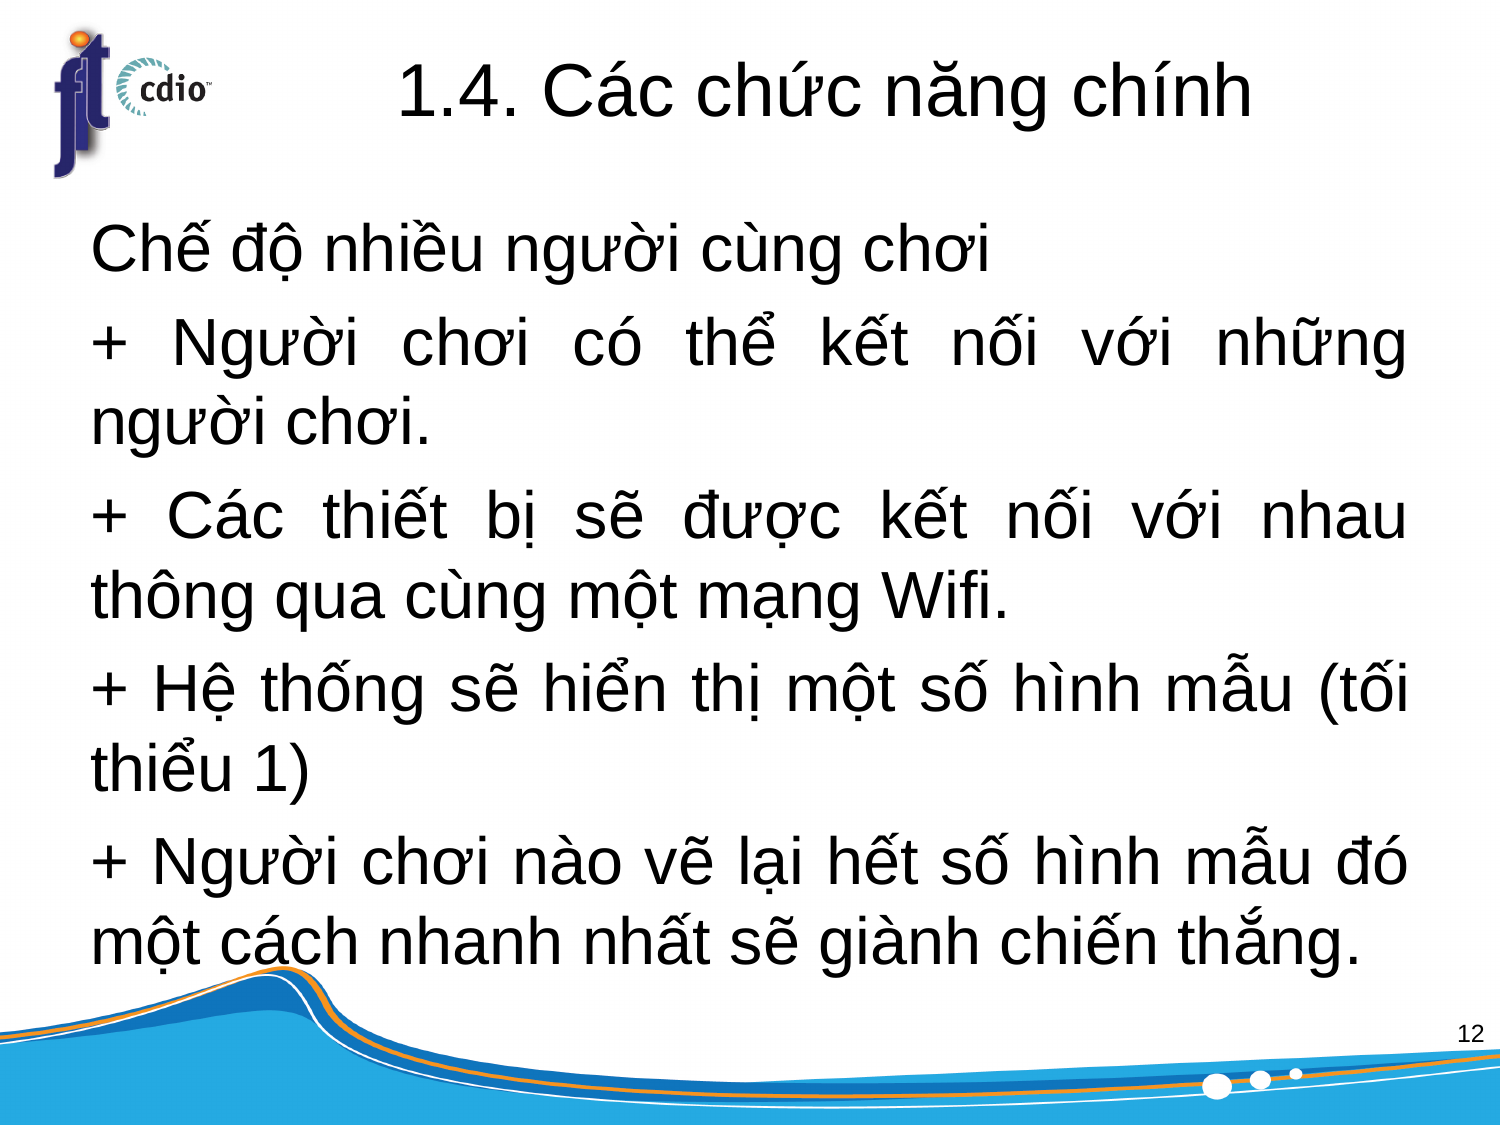

# 1.4. Các chức năng chính
Chế độ nhiều người cùng chơi
+ Người chơi có thể kết nối với những người chơi.
+ Các thiết bị sẽ được kết nối với nhau thông qua cùng một mạng Wifi.
+ Hệ thống sẽ hiển thị một số hình mẫu (tối thiểu 1)
+ Người chơi nào vẽ lại hết số hình mẫu đó một cách nhanh nhất sẽ giành chiến thắng.
12